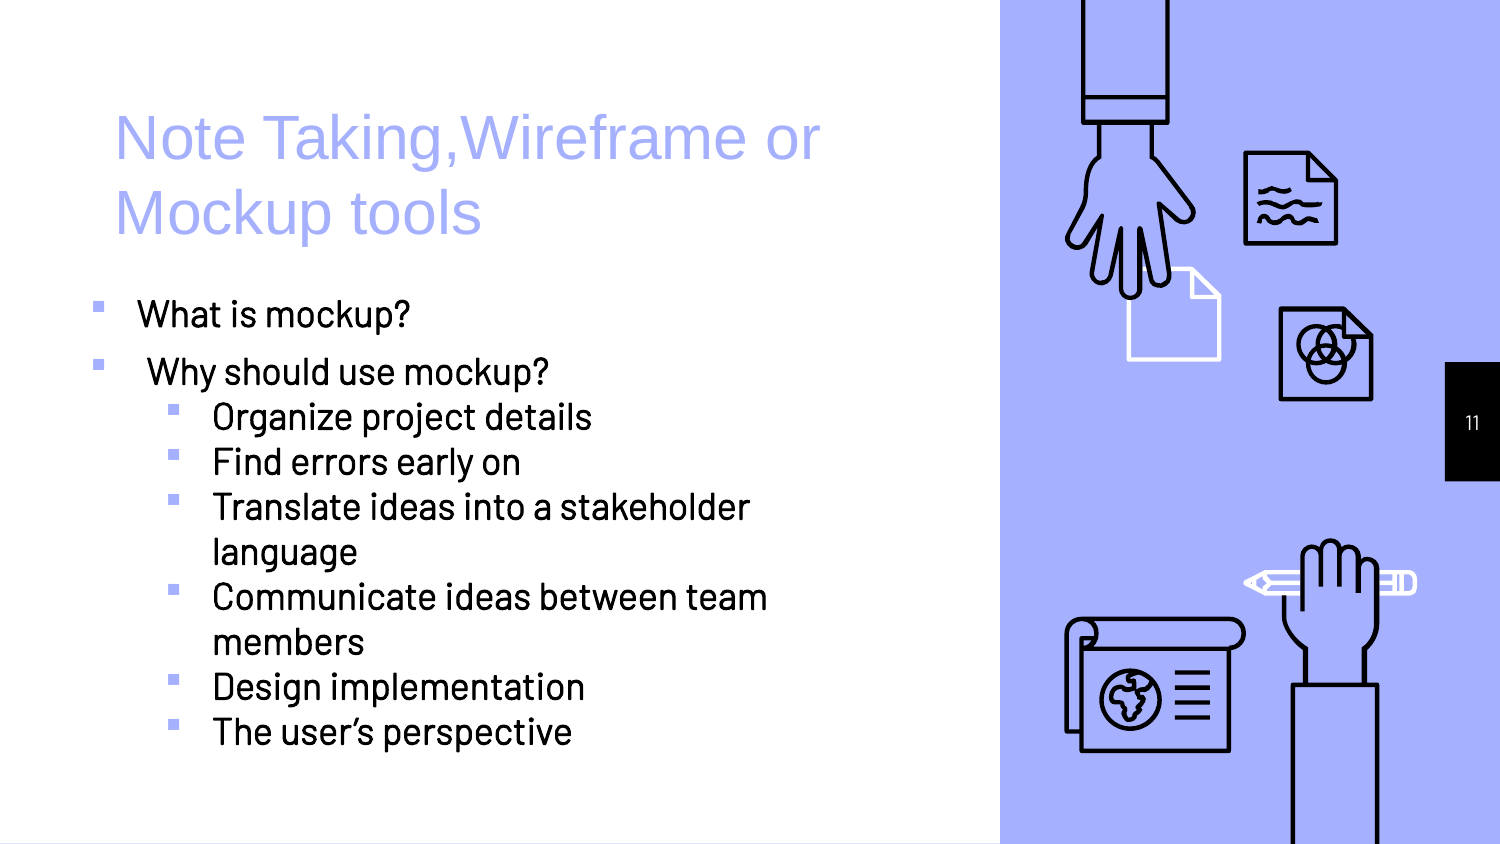

Note Taking,Wireframe or Mockup tools
What is mockup?
  Why should use mockup?
Organize project details
Find errors early on
Translate ideas into a stakeholder language
Communicate ideas between team members
Design implementation
The user’s perspective

11